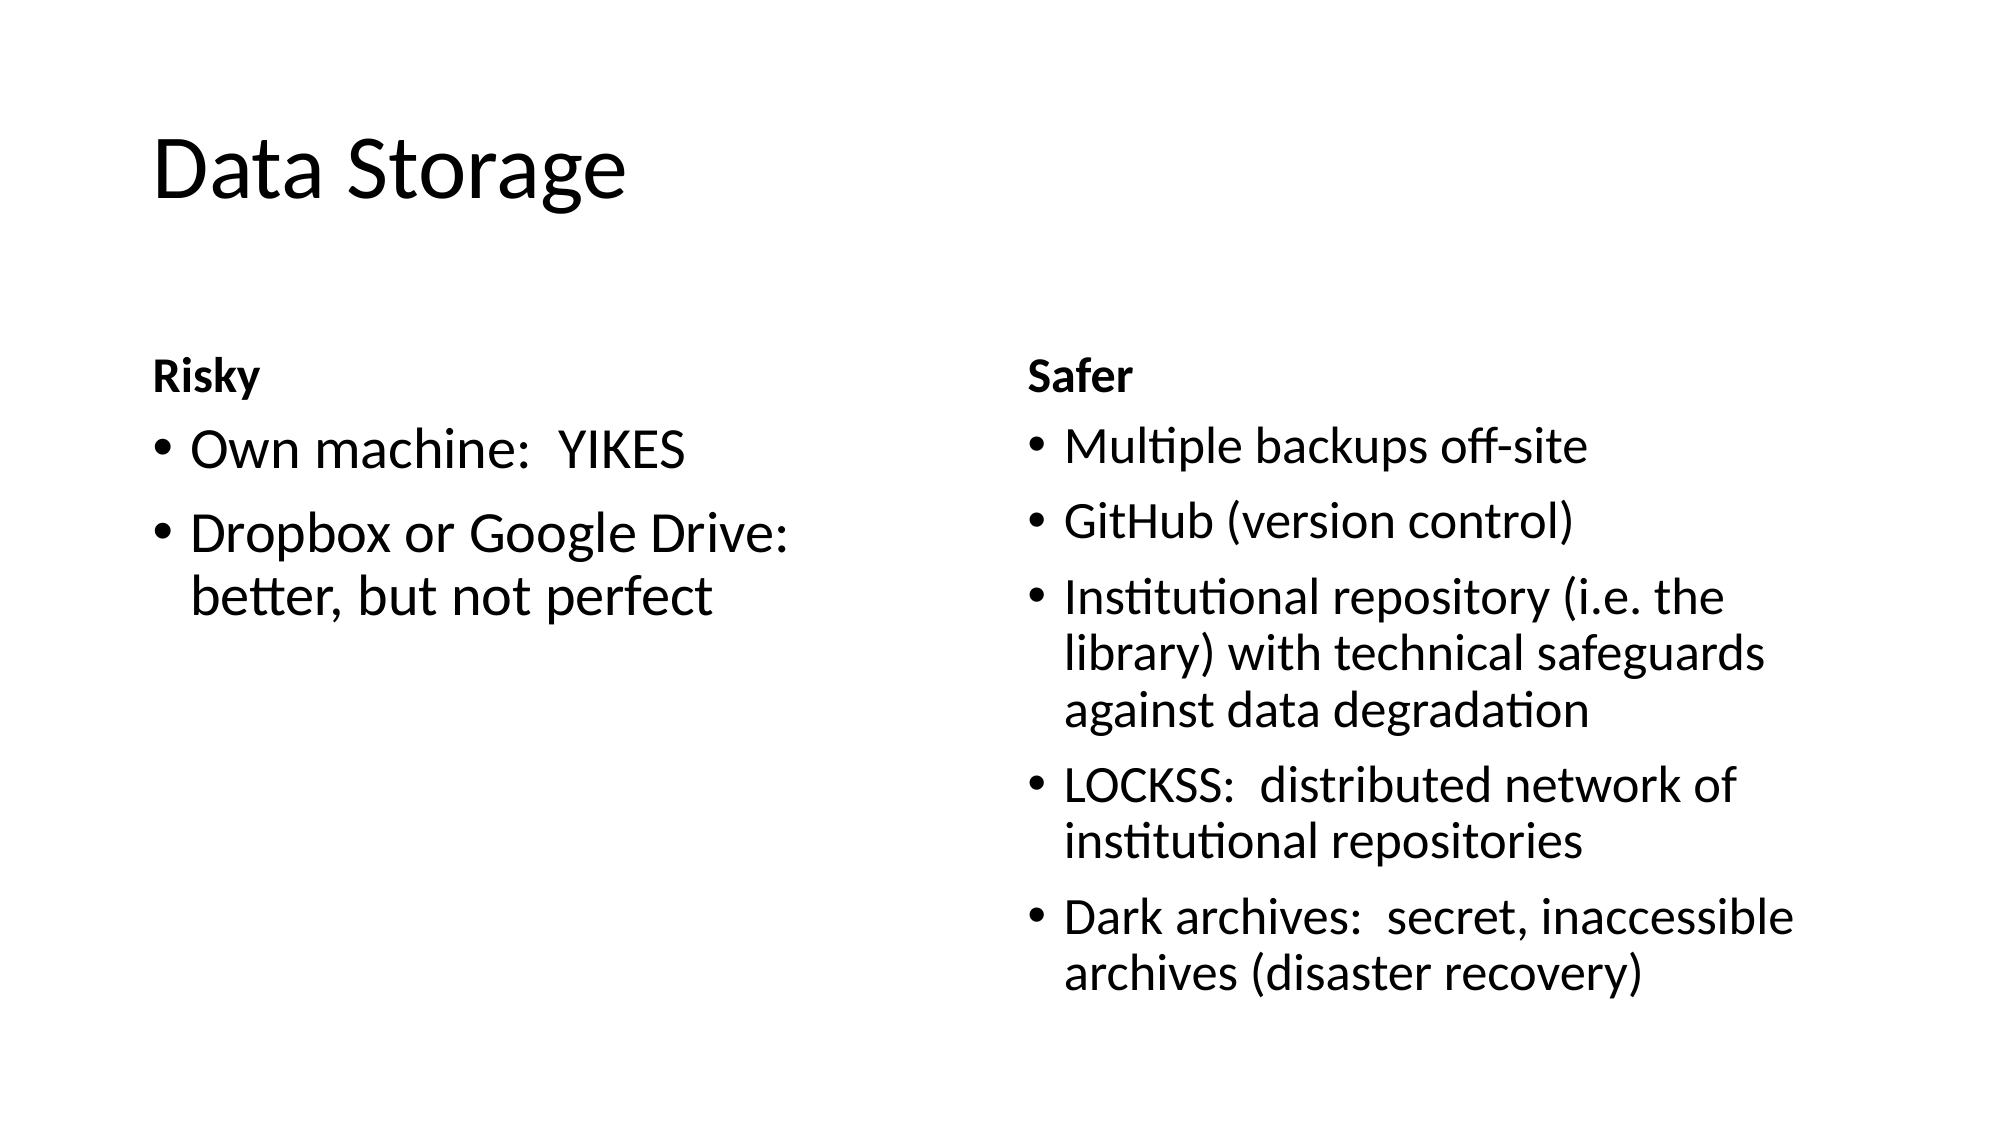

# Data Storage
Risky
Safer
Own machine:  YIKES
Dropbox or Google Drive:  better, but not perfect

Multiple backups off-site
GitHub (version control)
Institutional repository (i.e. the library) with technical safeguards against data degradation
LOCKSS:  distributed network of institutional repositories
Dark archives:  secret, inaccessible archives (disaster recovery)